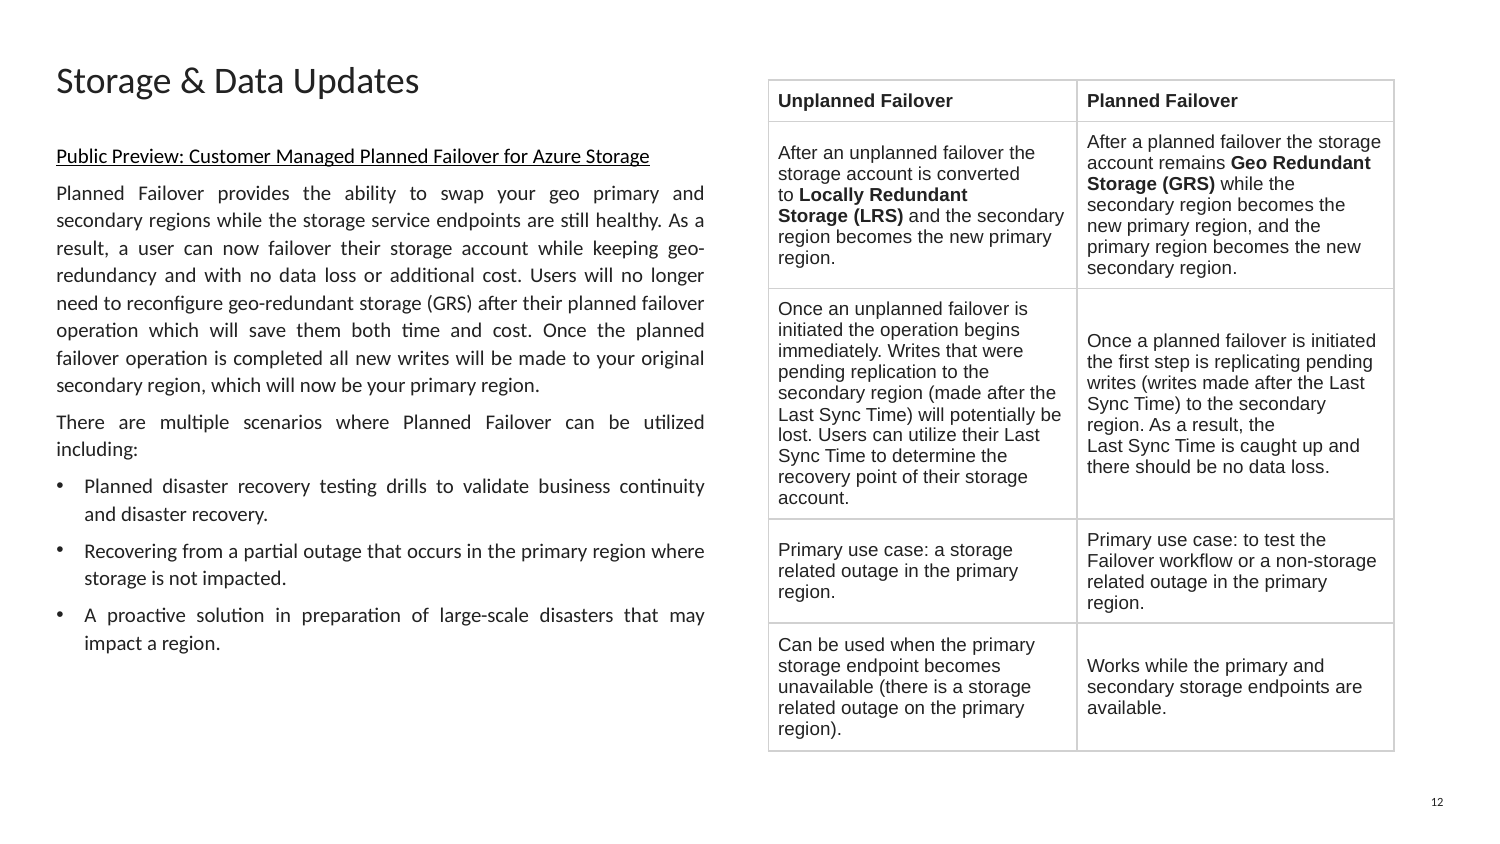

# Storage & Data Updates
| Unplanned Failover | Planned Failover |
| --- | --- |
| After an unplanned failover the storage account is converted to Locally Redundant Storage (LRS) and the secondary region becomes the new primary region. | After a planned failover the storage account remains Geo Redundant Storage (GRS) while the secondary region becomes the new primary region, and the primary region becomes the new secondary region. |
| Once an unplanned failover is initiated the operation begins immediately. Writes that were pending replication to the secondary region (made after the Last Sync Time) will potentially be lost. Users can utilize their Last Sync Time to determine the recovery point of their storage account. | Once a planned failover is initiated the first step is replicating pending writes (writes made after the Last Sync Time) to the secondary region. As a result, the Last Sync Time is caught up and there should be no data loss. |
| Primary use case: a storage related outage in the primary region. | Primary use case: to test the Failover workflow or a non-storage related outage in the primary region. |
| Can be used when the primary storage endpoint becomes unavailable (there is a storage related outage on the primary region). | Works while the primary and secondary storage endpoints are available. |
Public Preview: Customer Managed Planned Failover for Azure Storage
Planned Failover provides the ability to swap your geo primary and secondary regions while the storage service endpoints are still healthy. As a result, a user can now failover their storage account while keeping geo-redundancy and with no data loss or additional cost. Users will no longer need to reconfigure geo-redundant storage (GRS) after their planned failover operation which will save them both time and cost. Once the planned failover operation is completed all new writes will be made to your original secondary region, which will now be your primary region.
There are multiple scenarios where Planned Failover can be utilized including:
Planned disaster recovery testing drills to validate business continuity and disaster recovery.
Recovering from a partial outage that occurs in the primary region where storage is not impacted.
A proactive solution in preparation of large-scale disasters that may impact a region.